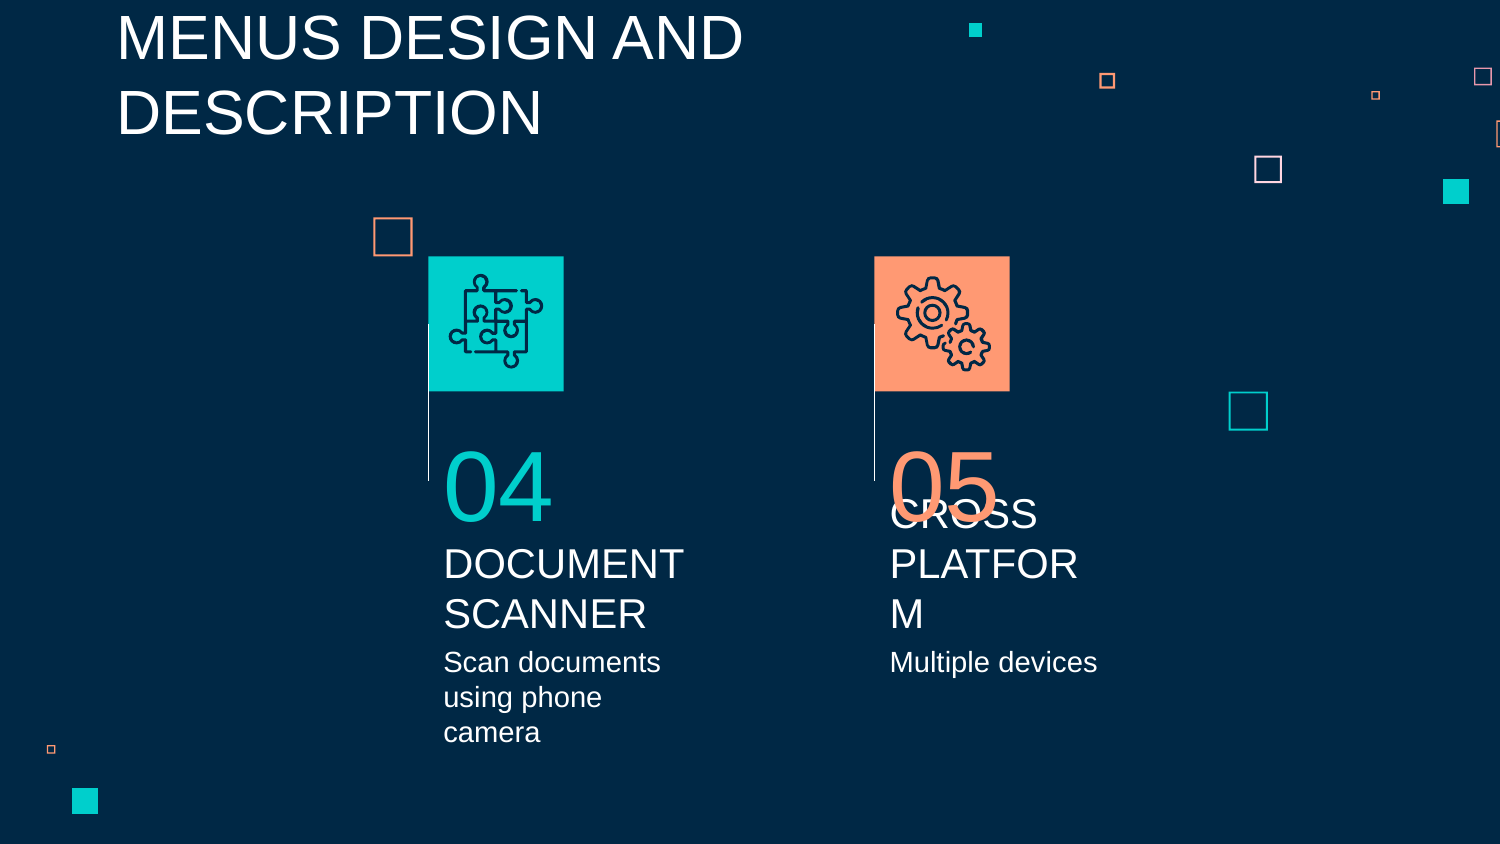

MENUS DESIGN AND DESCRIPTION

04
05
# DOCUMENT SCANNER
CROSS PLATFORM
Scan documents using phone camera
Multiple devices